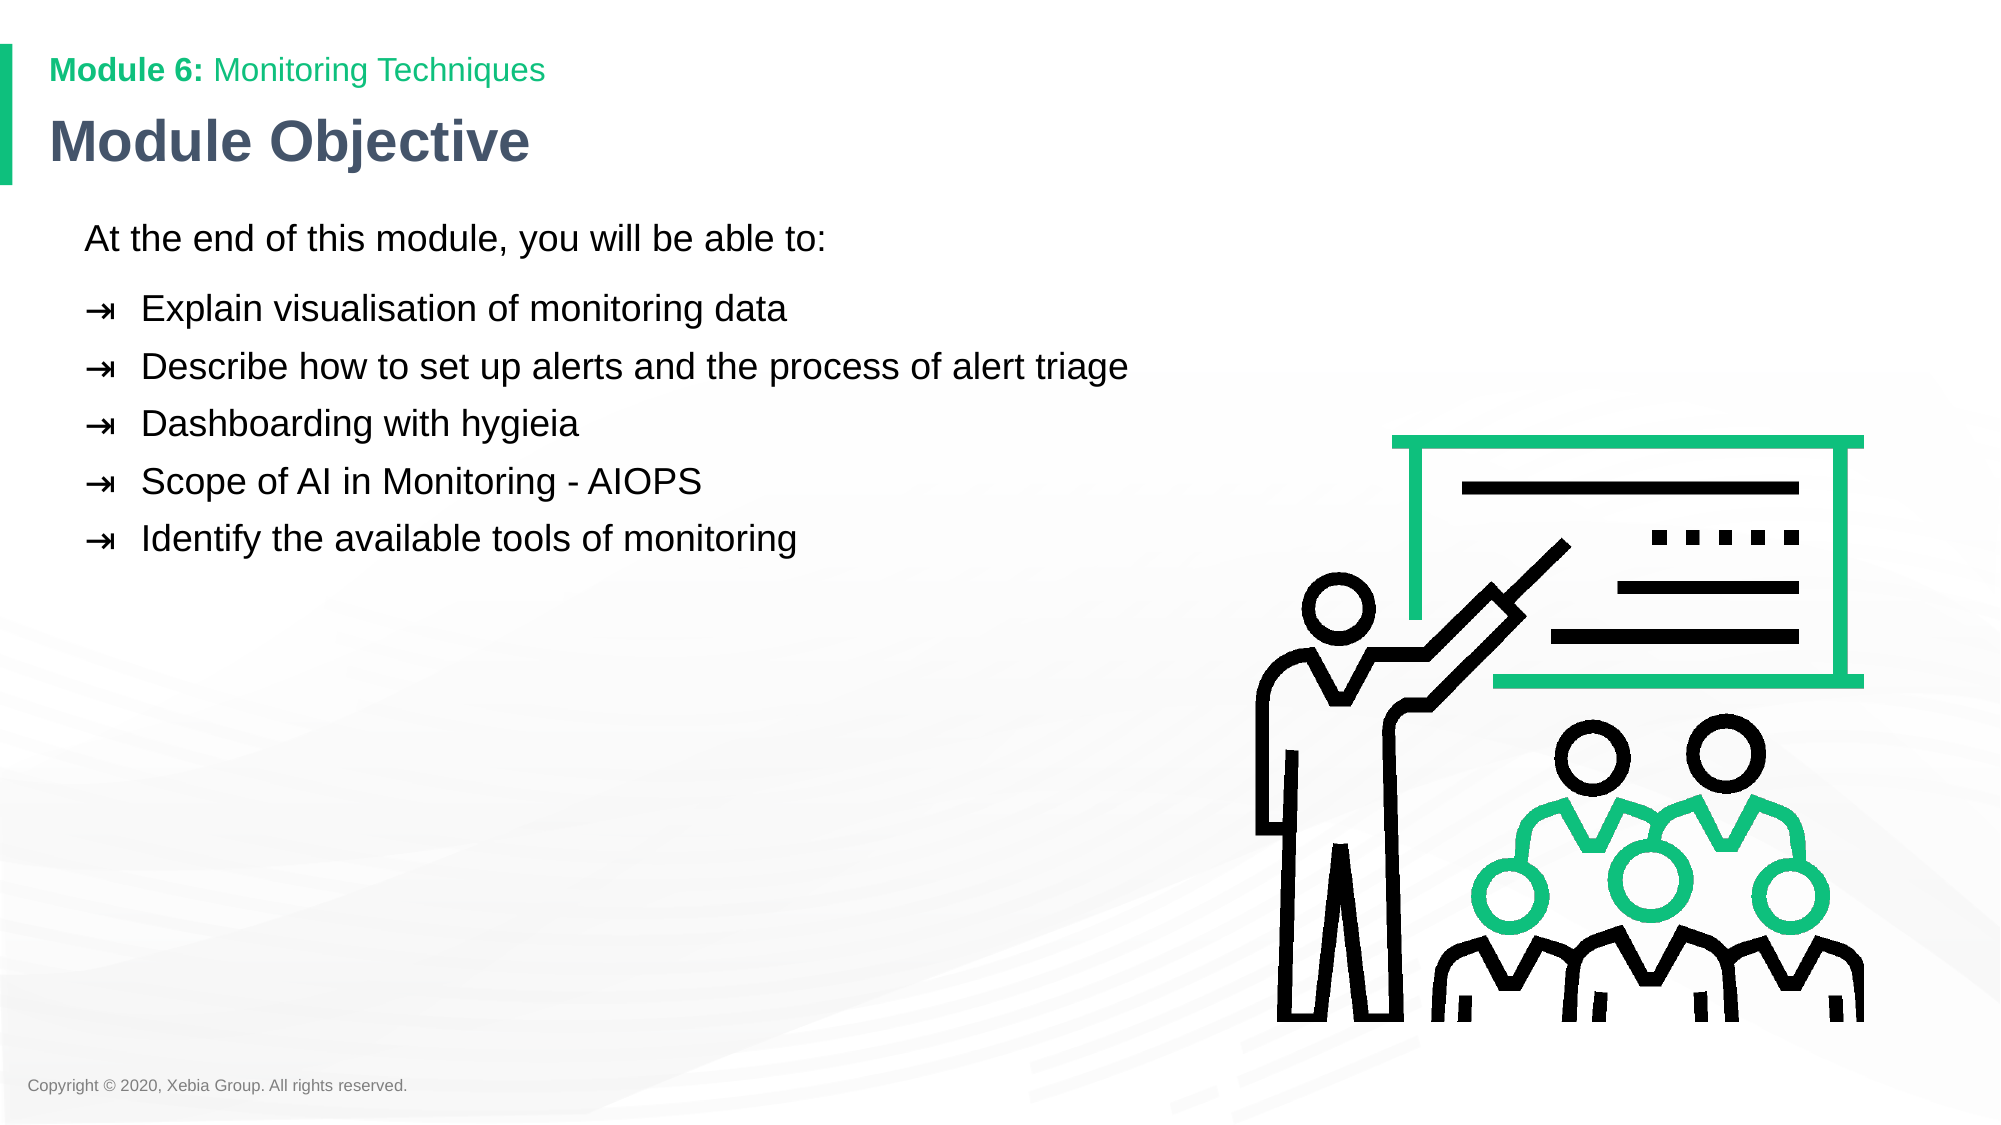

# Module Objective
At the end of this module, you will be able to:
Explain visualisation of monitoring data
Describe how to set up alerts and the process of alert triage
Dashboarding with hygieia
Scope of AI in Monitoring - AIOPS
Identify the available tools of monitoring